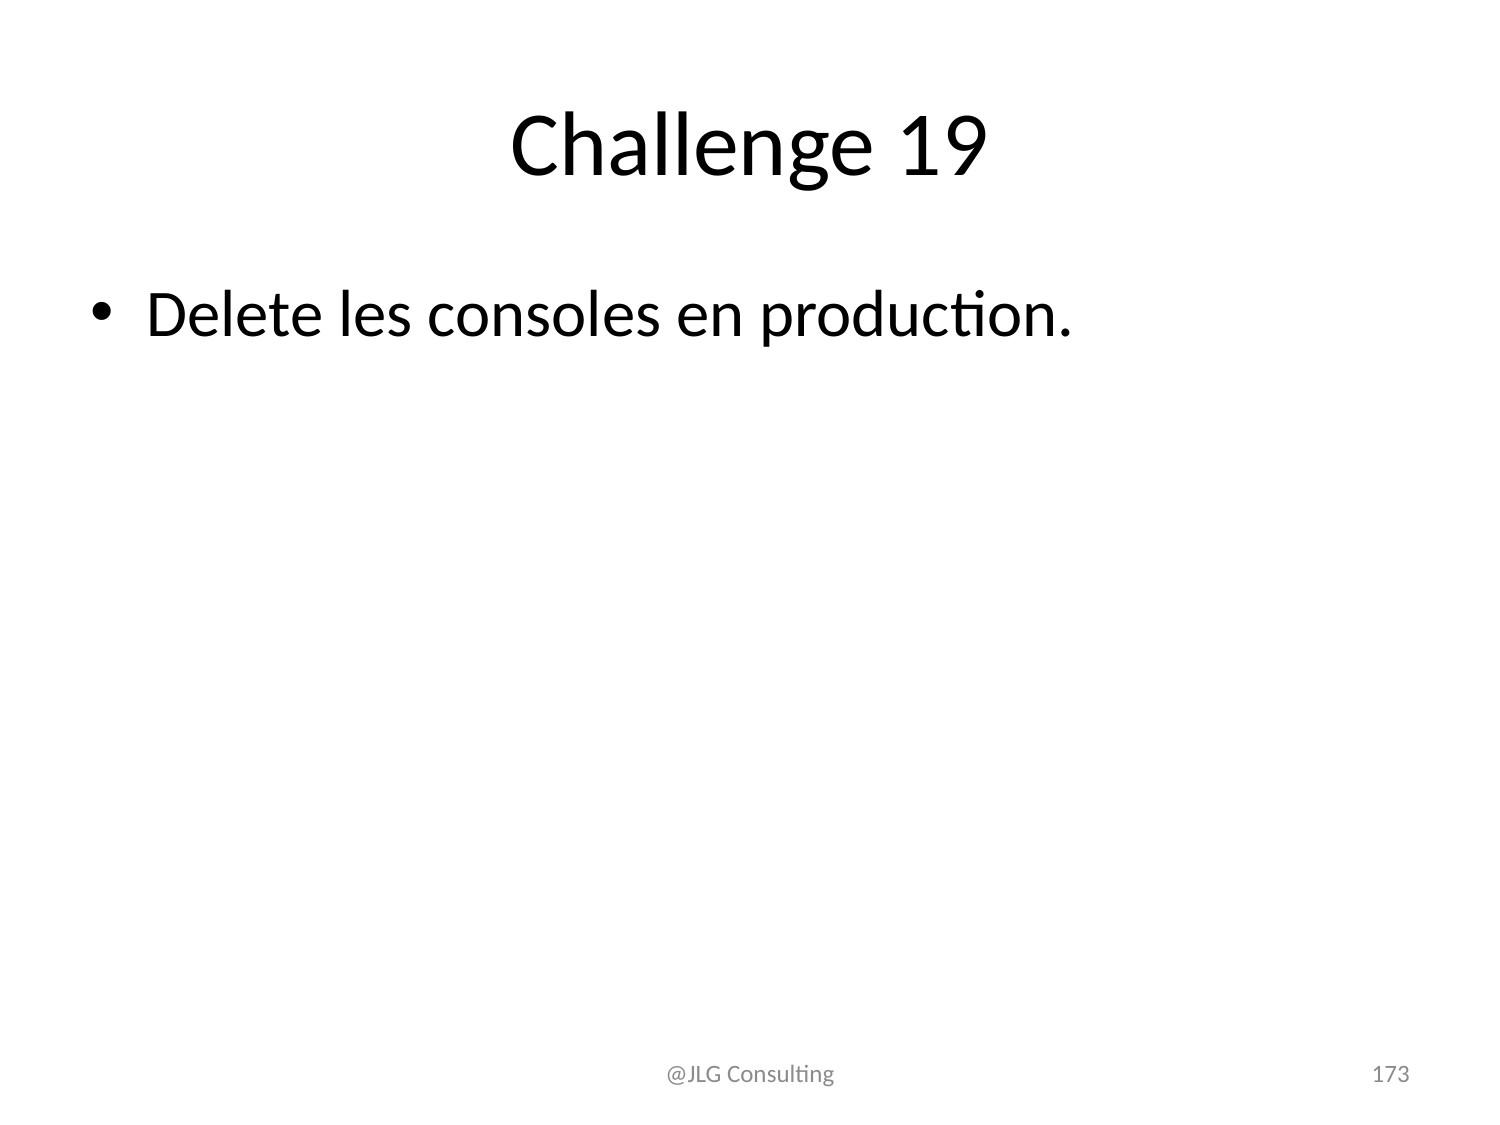

# Challenge 19
Delete les consoles en production.
@JLG Consulting
173